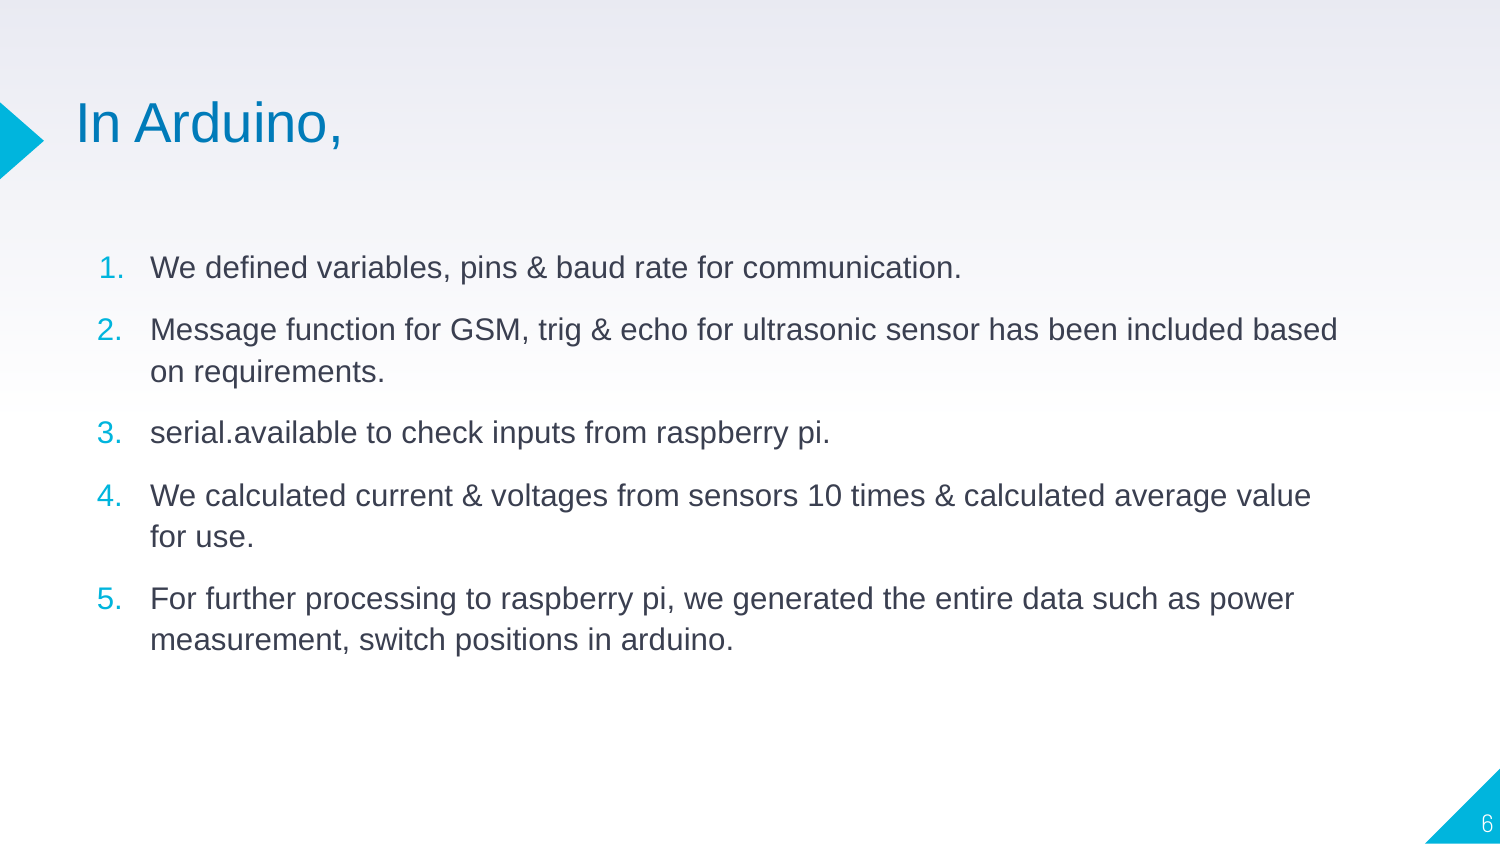

# In Arduino,
We defined variables, pins & baud rate for communication.
Message function for GSM, trig & echo for ultrasonic sensor has been included based on requirements.
serial.available to check inputs from raspberry pi.
We calculated current & voltages from sensors 10 times & calculated average value for use.
For further processing to raspberry pi, we generated the entire data such as power measurement, switch positions in arduino.
6